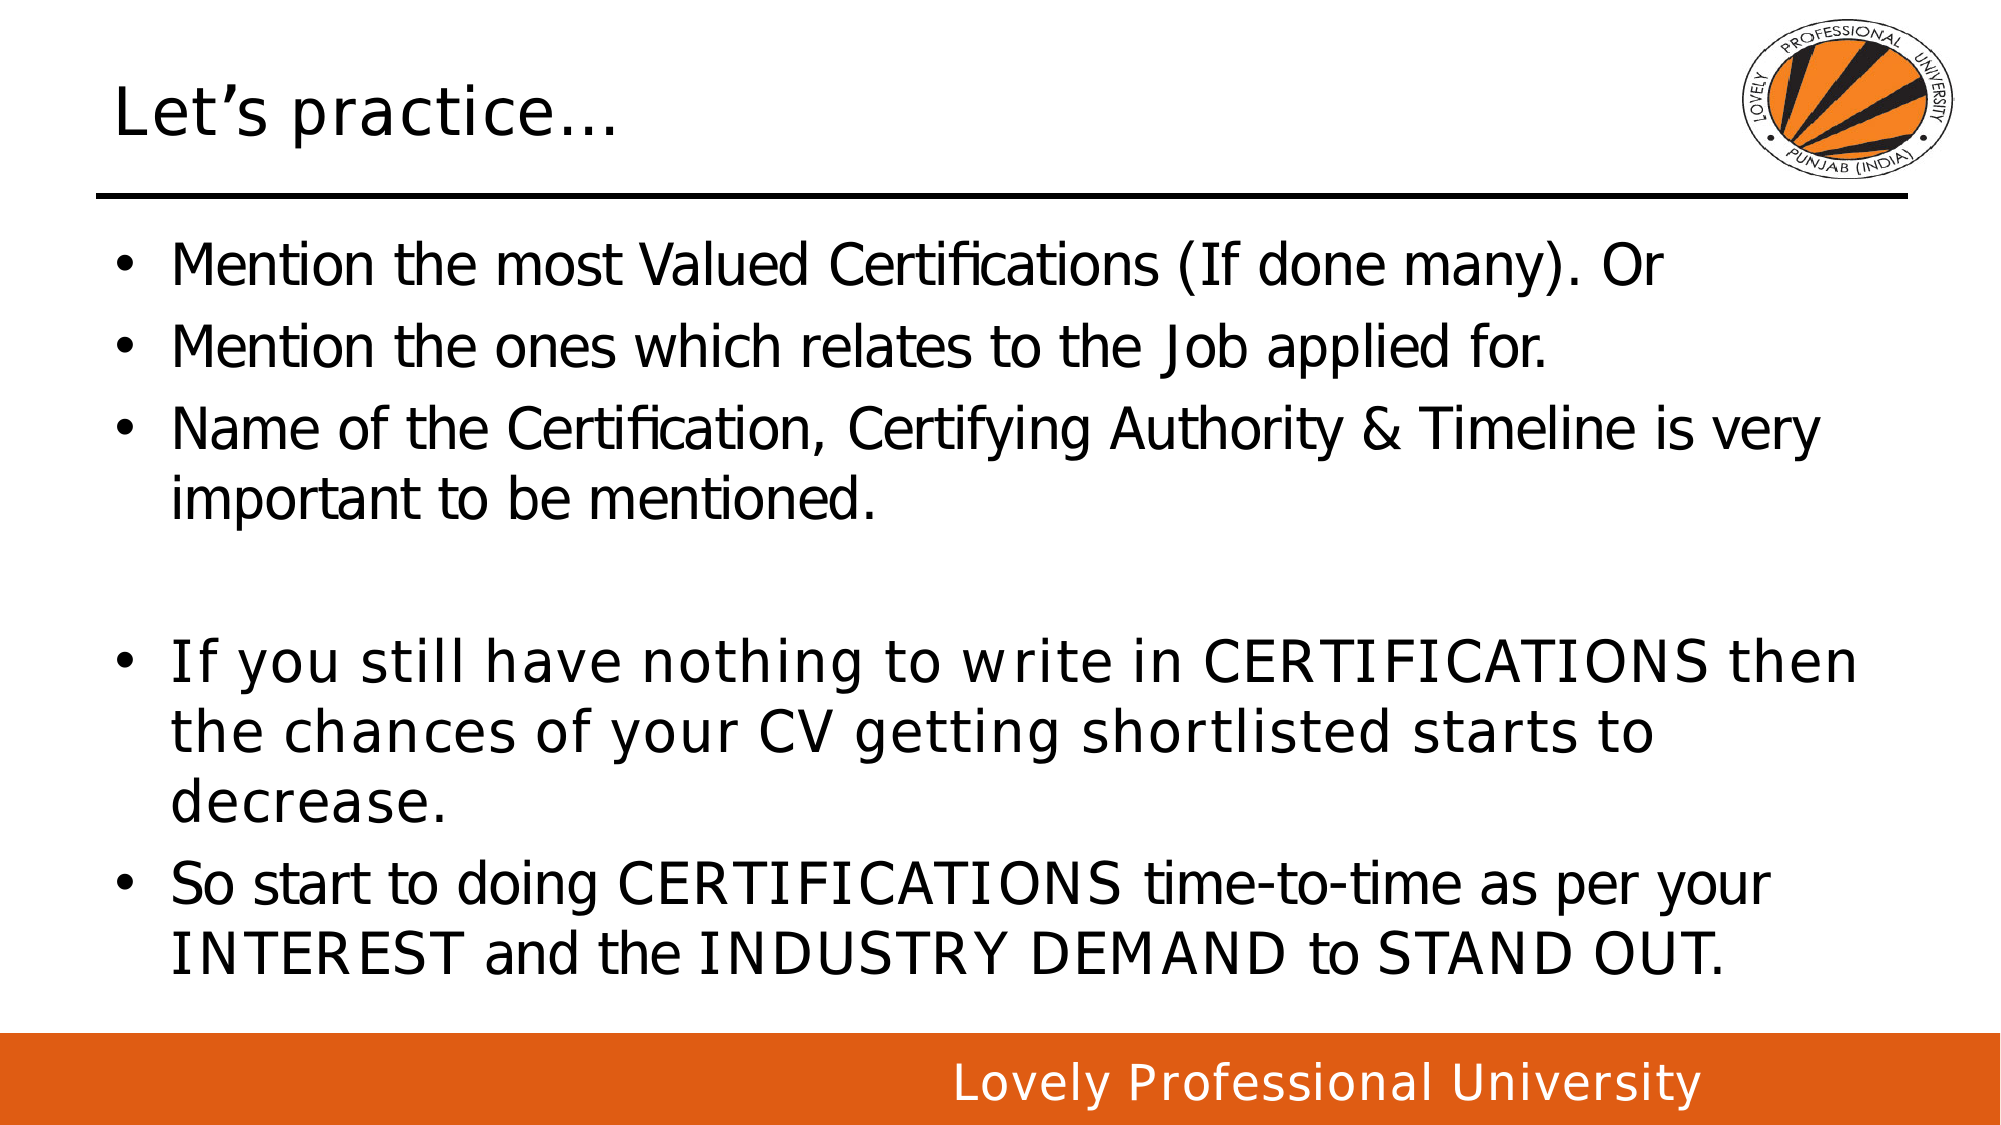

# Let’s practice...
Mention the most Valued Certifications (If done many). Or
Mention the ones which relates to the Job applied for.
Name of the Certification, Certifying Authority & Timeline is very important to be mentioned.

If you still have nothing to write in CERTIFICATIONS then the chances of your CV getting shortlisted starts to decrease.
So start to doing CERTIFICATIONS time-to-time as per your INTEREST and the INDUSTRY DEMAND to STAND OUT.